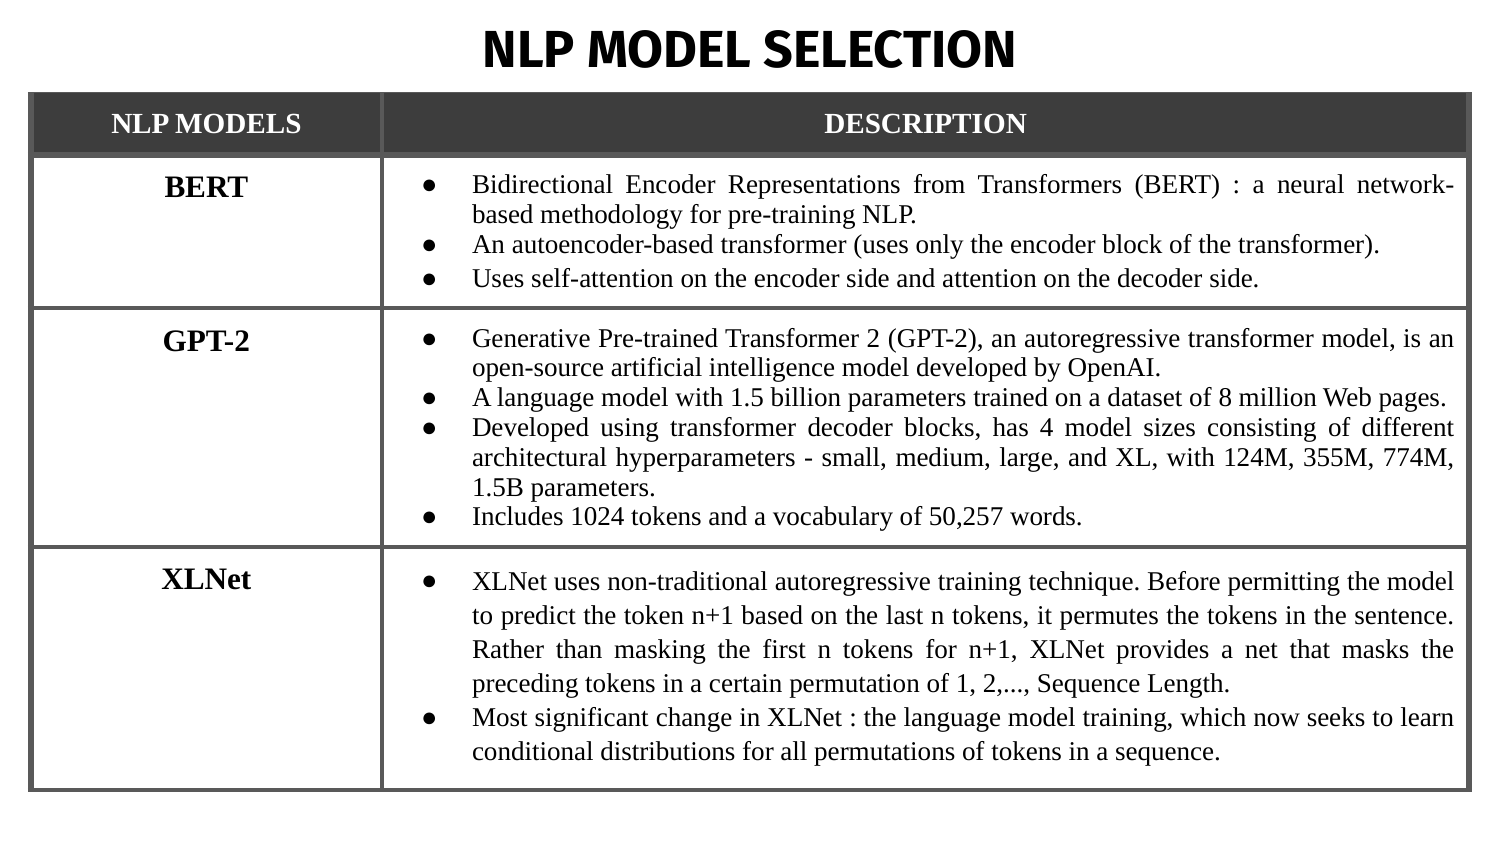

# NLP MODEL SELECTION
| NLP MODELS | DESCRIPTION |
| --- | --- |
| BERT | Bidirectional Encoder Representations from Transformers (BERT) : a neural network-based methodology for pre-training NLP. An autoencoder-based transformer (uses only the encoder block of the transformer). Uses self-attention on the encoder side and attention on the decoder side. |
| GPT-2 | Generative Pre-trained Transformer 2 (GPT-2), an autoregressive transformer model, is an open-source artificial intelligence model developed by OpenAI. A language model with 1.5 billion parameters trained on a dataset of 8 million Web pages. Developed using transformer decoder blocks, has 4 model sizes consisting of different architectural hyperparameters - small, medium, large, and XL, with 124M, 355M, 774M, 1.5B parameters. Includes 1024 tokens and a vocabulary of 50,257 words. |
| XLNet | XLNet uses non-traditional autoregressive training technique. Before permitting the model to predict the token n+1 based on the last n tokens, it permutes the tokens in the sentence. Rather than masking the first n tokens for n+1, XLNet provides a net that masks the preceding tokens in a certain permutation of 1, 2,..., Sequence Length. Most significant change in XLNet : the language model training, which now seeks to learn conditional distributions for all permutations of tokens in a sequence. |